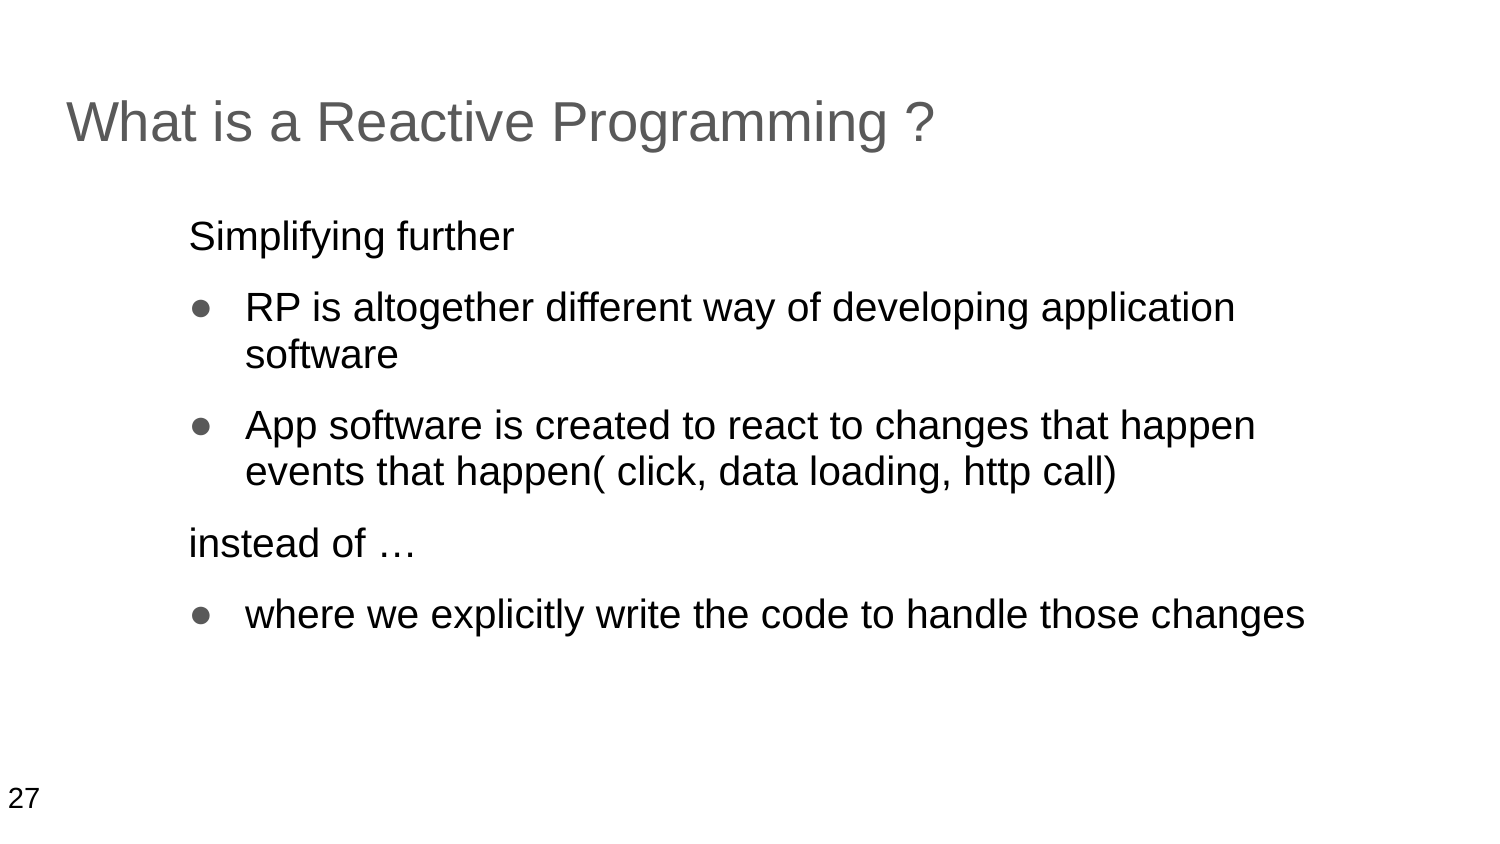

# What is a Reactive Programming ?
Simplifying further
RP is altogether different way of developing application software
App software is created to react to changes that happen events that happen( click, data loading, http call)
instead of …
where we explicitly write the code to handle those changes

27